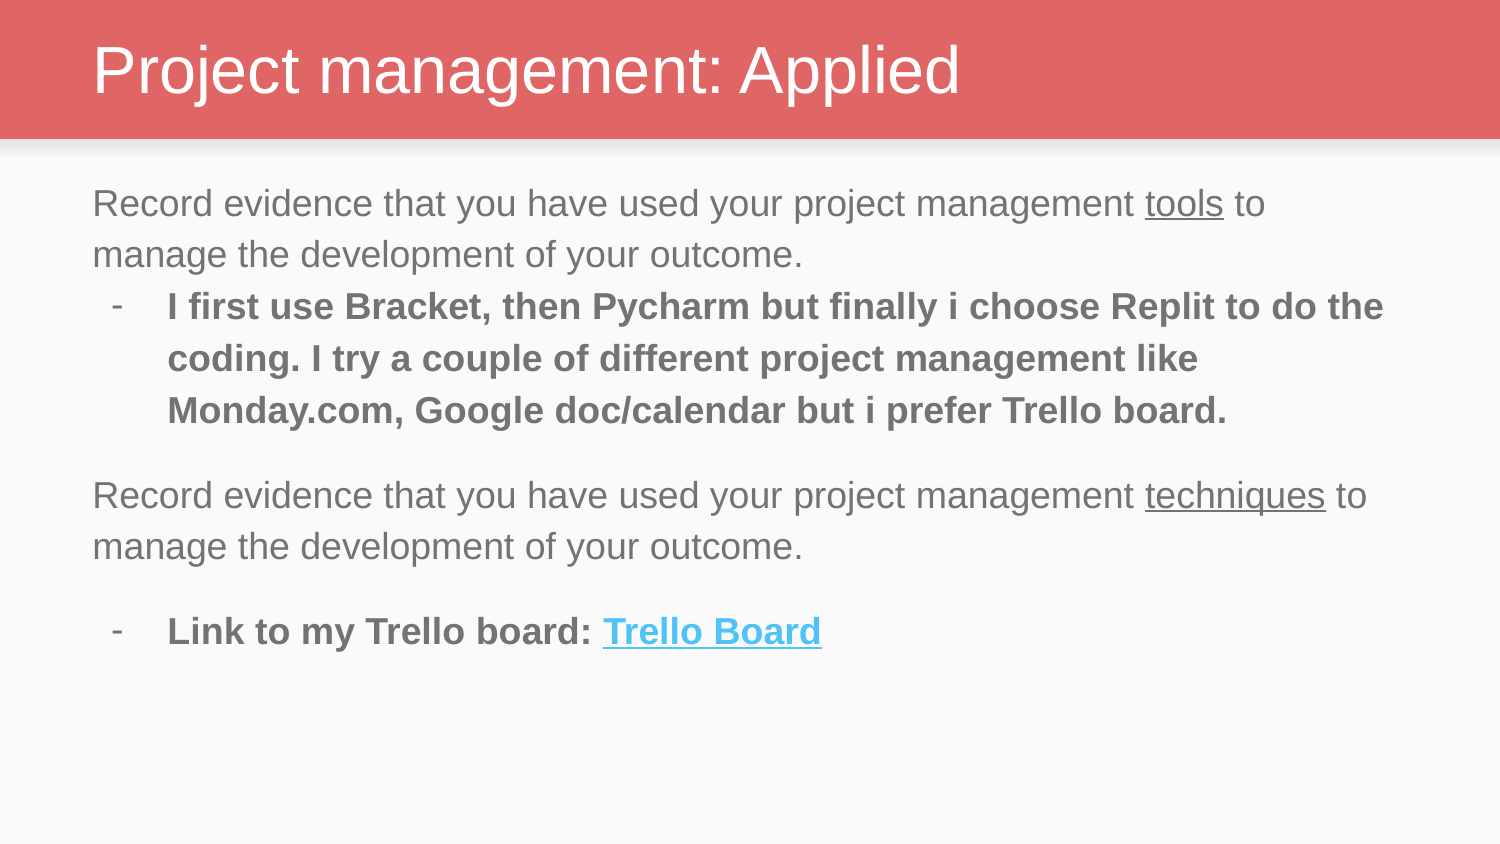

# Project management: Applied
Record evidence that you have used your project management tools to manage the development of your outcome.
I first use Bracket, then Pycharm but finally i choose Replit to do the coding. I try a couple of different project management like Monday.com, Google doc/calendar but i prefer Trello board.
Record evidence that you have used your project management techniques to manage the development of your outcome.
Link to my Trello board: Trello Board